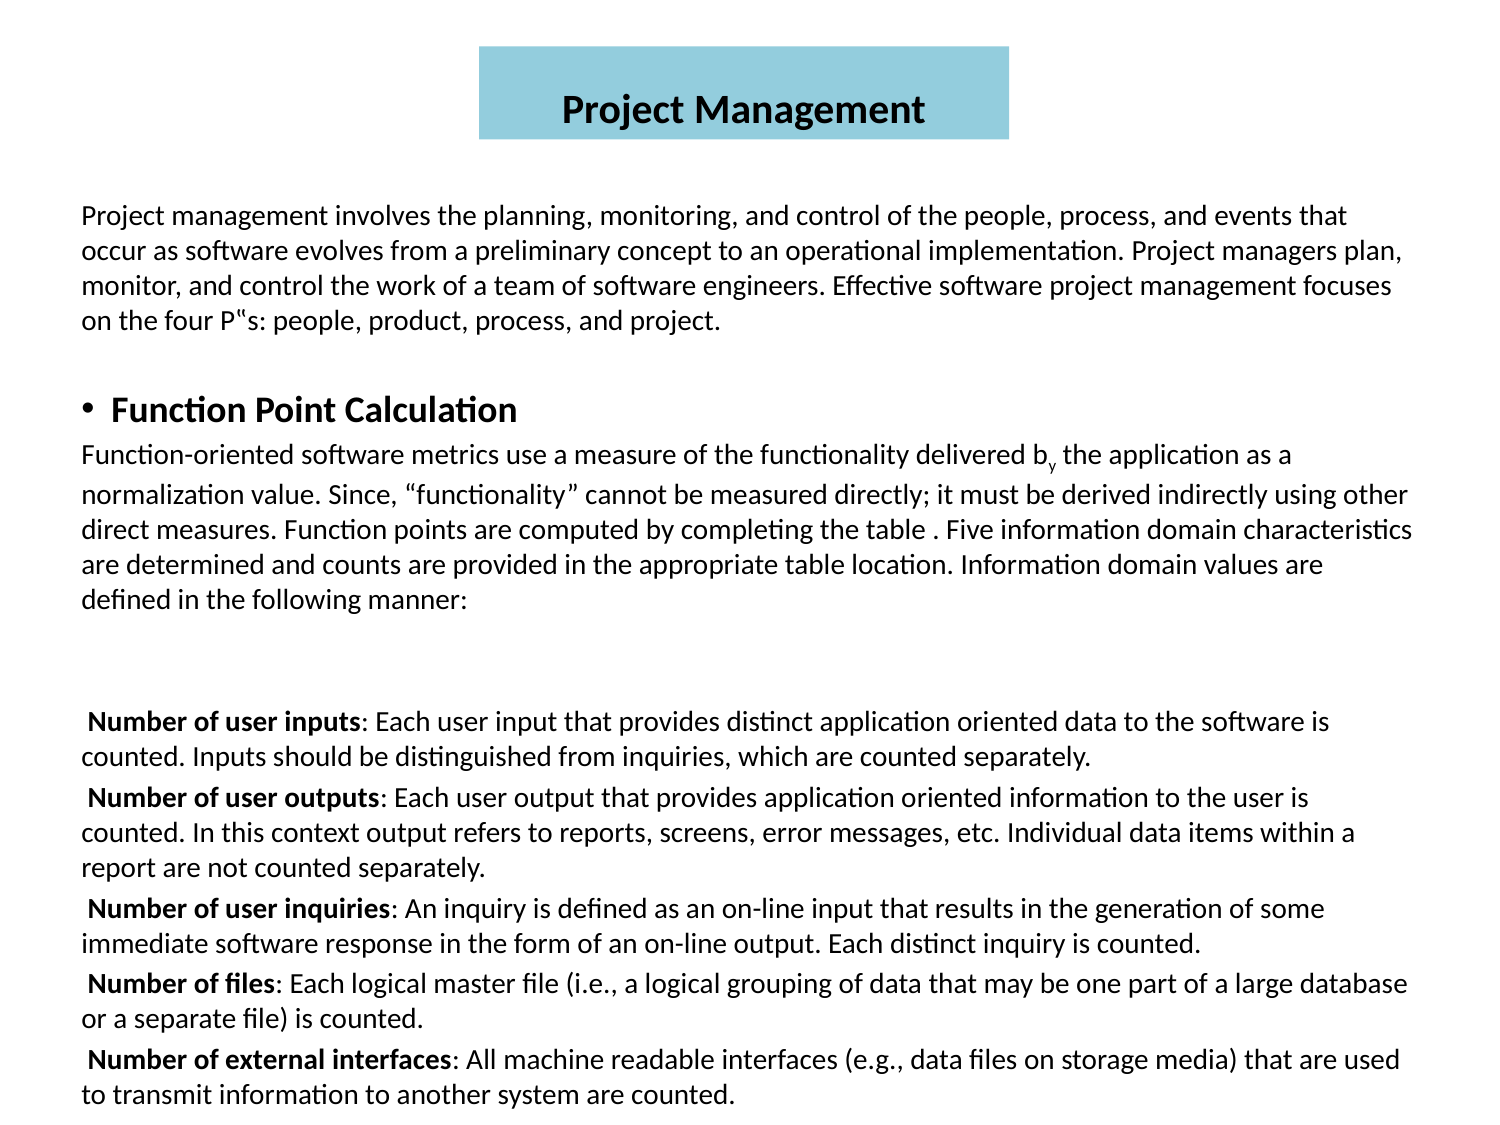

# Project Management
Project management involves the planning, monitoring, and control of the people, process, and events that occur as software evolves from a preliminary concept to an operational implementation. Project managers plan, monitor, and control the work of a team of software engineers. Effective software project management focuses on the four P‟s: people, product, process, and project.

  Function Point Calculation
Function-oriented software metrics use a measure of the functionality delivered by the application as a normalization value. Since, “functionality” cannot be measured directly; it must be derived indirectly using other direct measures. Function points are computed by completing the table . Five information domain characteristics are determined and counts are provided in the appropriate table location. Information domain values are defined in the following manner:

 Number of user inputs: Each user input that provides distinct application oriented data to the software is counted. Inputs should be distinguished from inquiries, which are counted separately.
 Number of user outputs: Each user output that provides application oriented information to the user is counted. In this context output refers to reports, screens, error messages, etc. Individual data items within a report are not counted separately.
 Number of user inquiries: An inquiry is defined as an on-line input that results in the generation of some immediate software response in the form of an on-line output. Each distinct inquiry is counted.
 Number of files: Each logical master file (i.e., a logical grouping of data that may be one part of a large database or a separate file) is counted.
 Number of external interfaces: All machine readable interfaces (e.g., data files on storage media) that are used to transmit information to another system are counted.